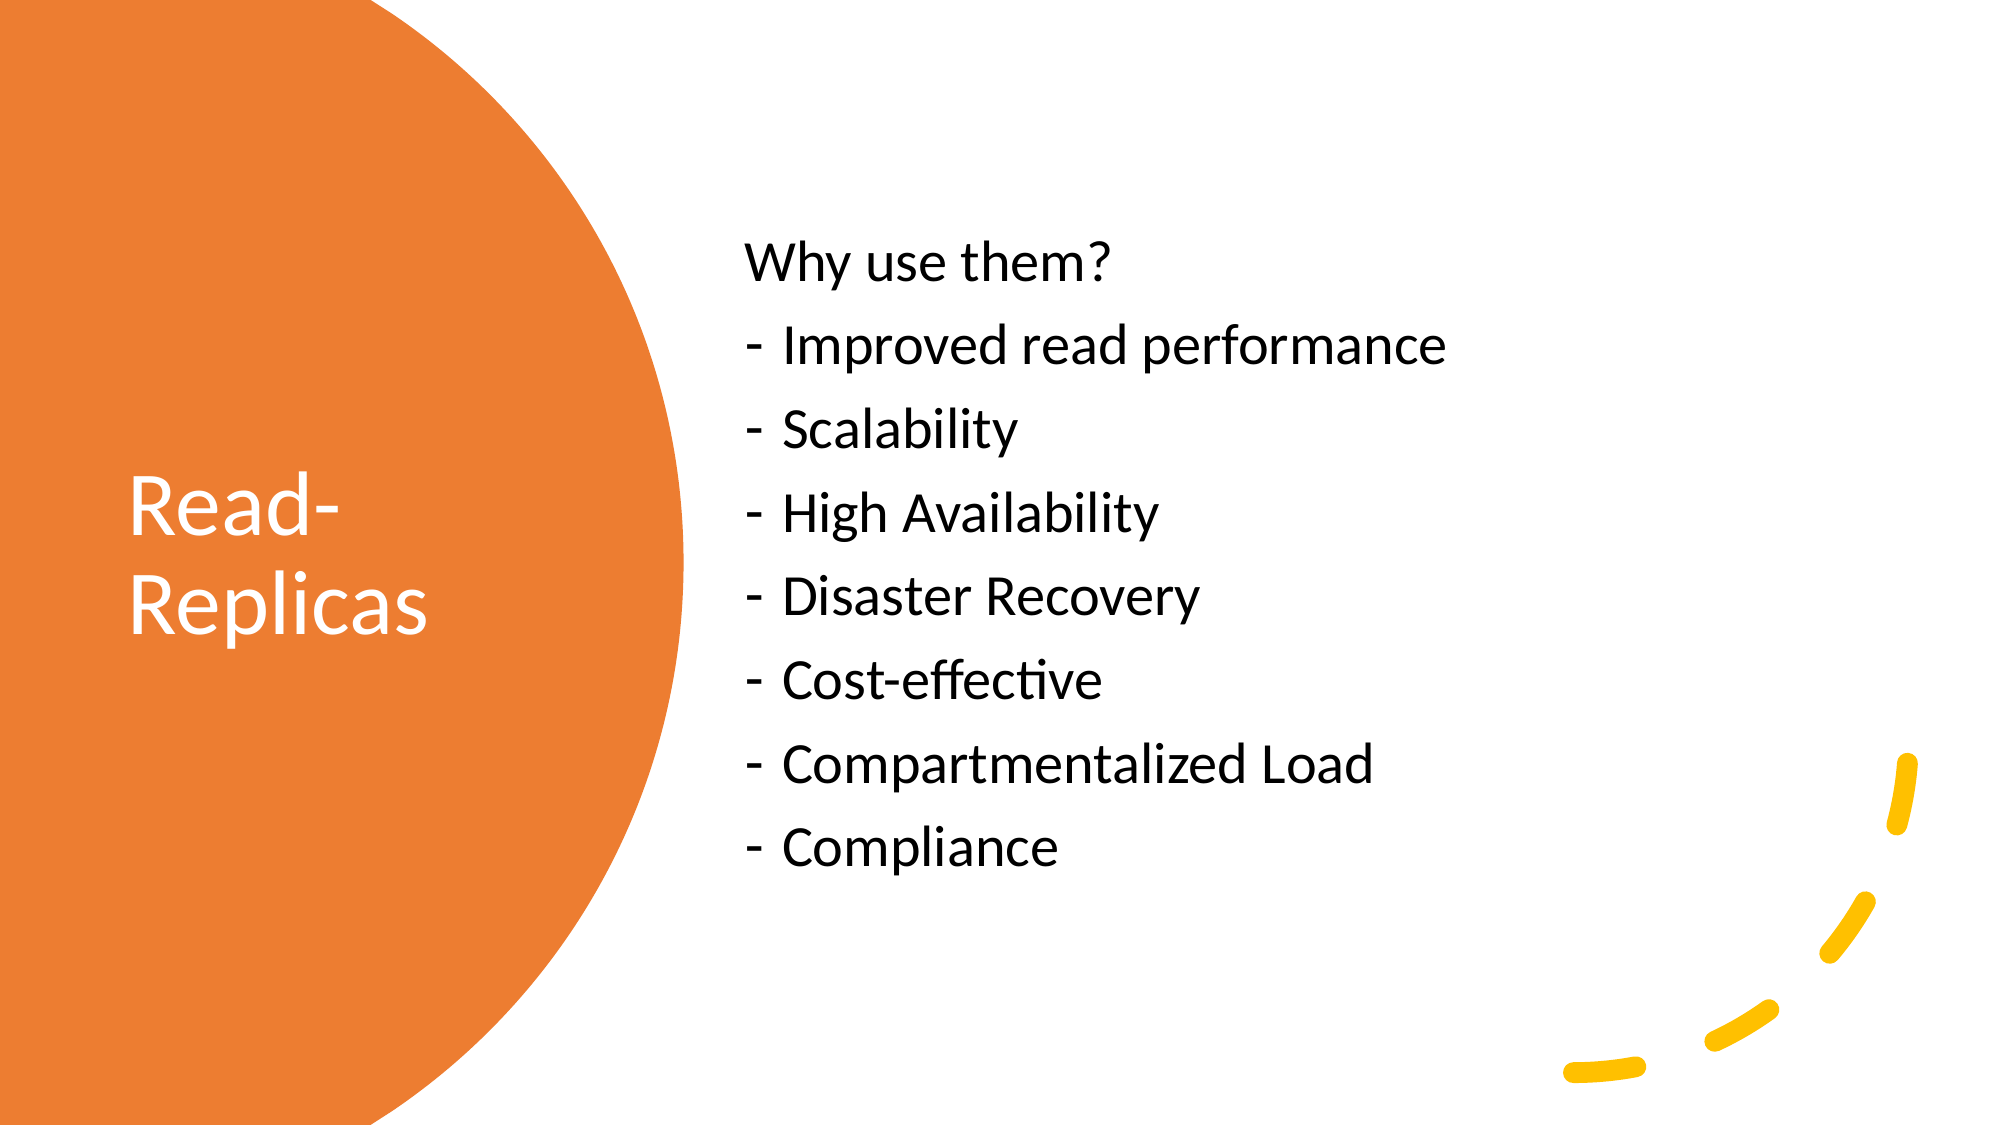

Why use them?
Improved read performance
Scalability
High Availability
Disaster Recovery
Cost-effective
Compartmentalized Load
Compliance
# Read-Replicas